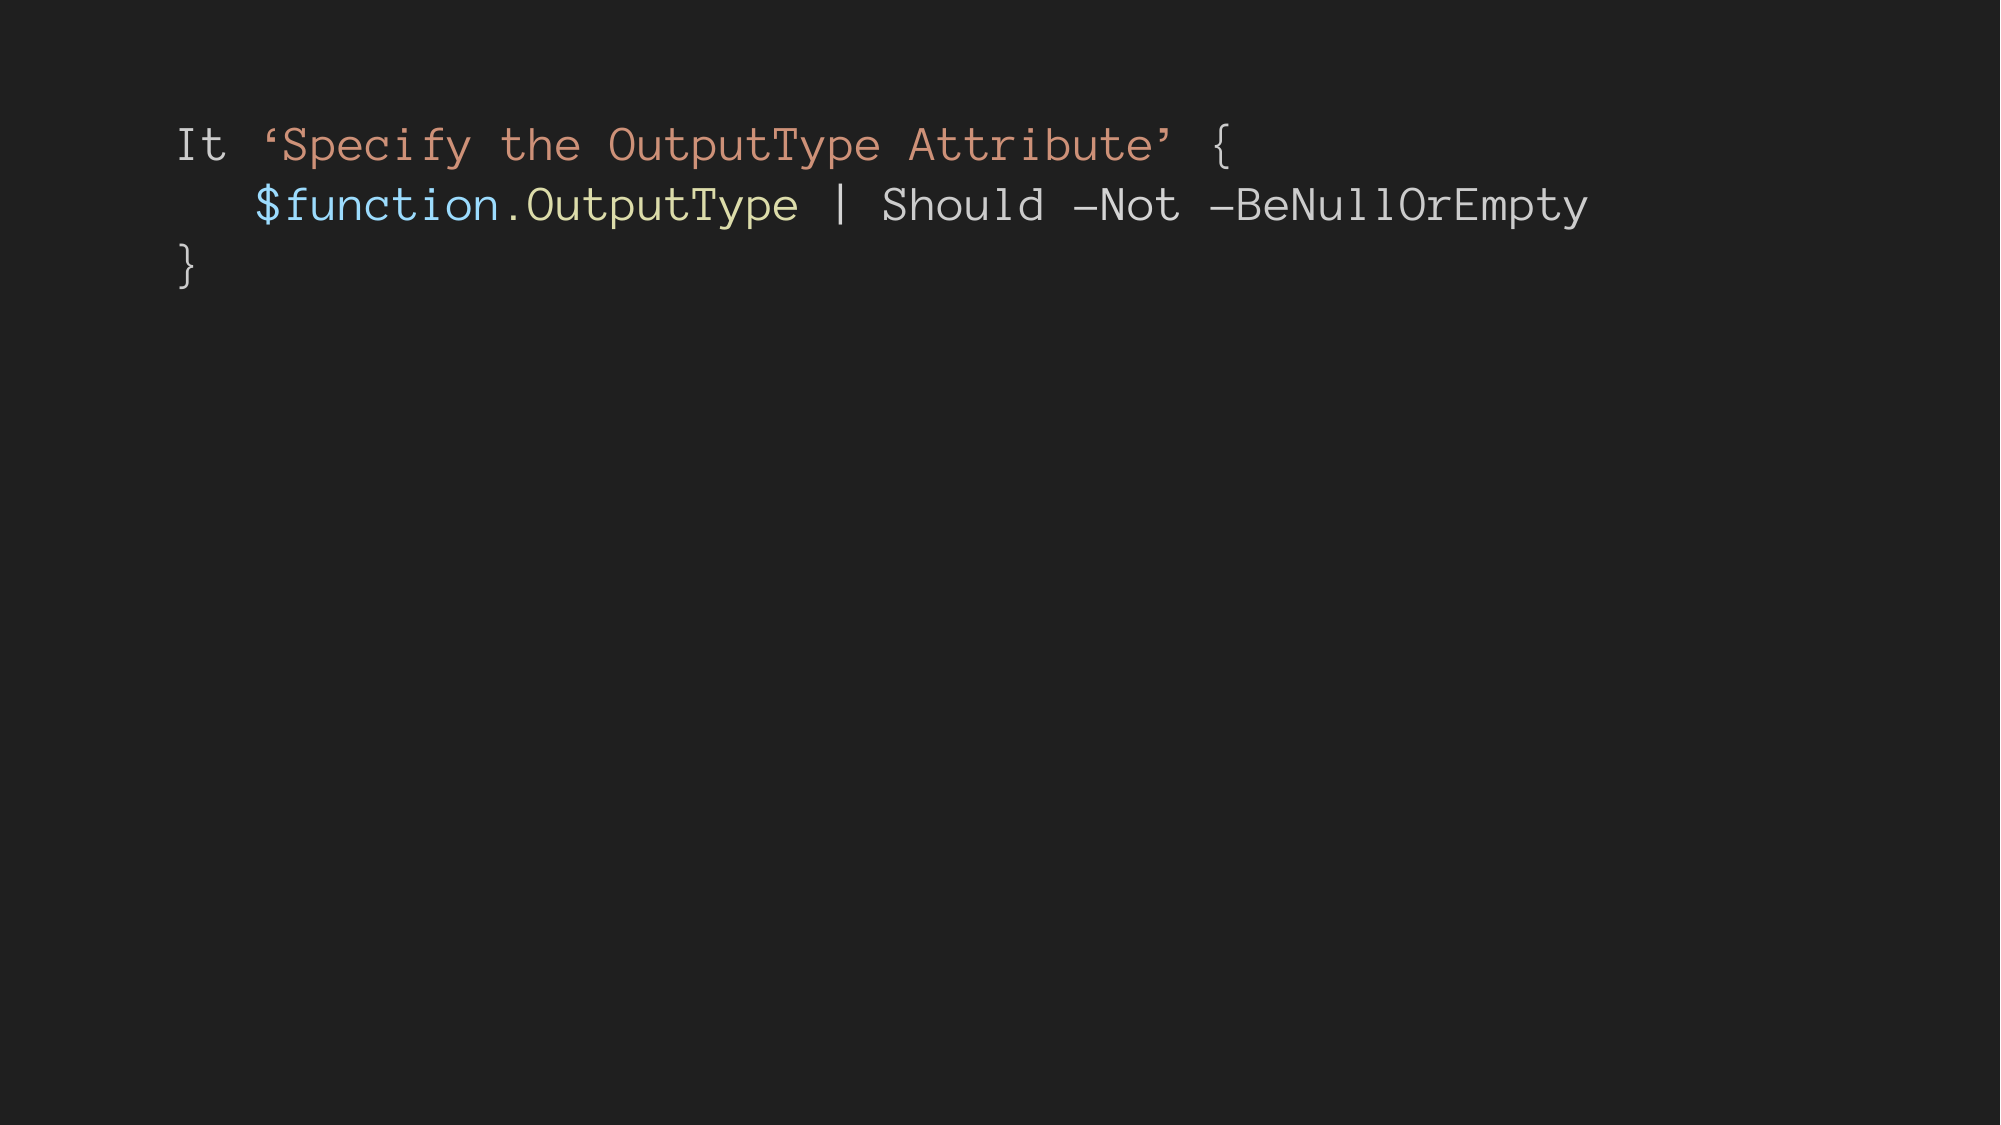

It ‘Specify the OutputType Attribute’ {
   $function.OutputType | Should -Not -BeNullOrEmpty
}